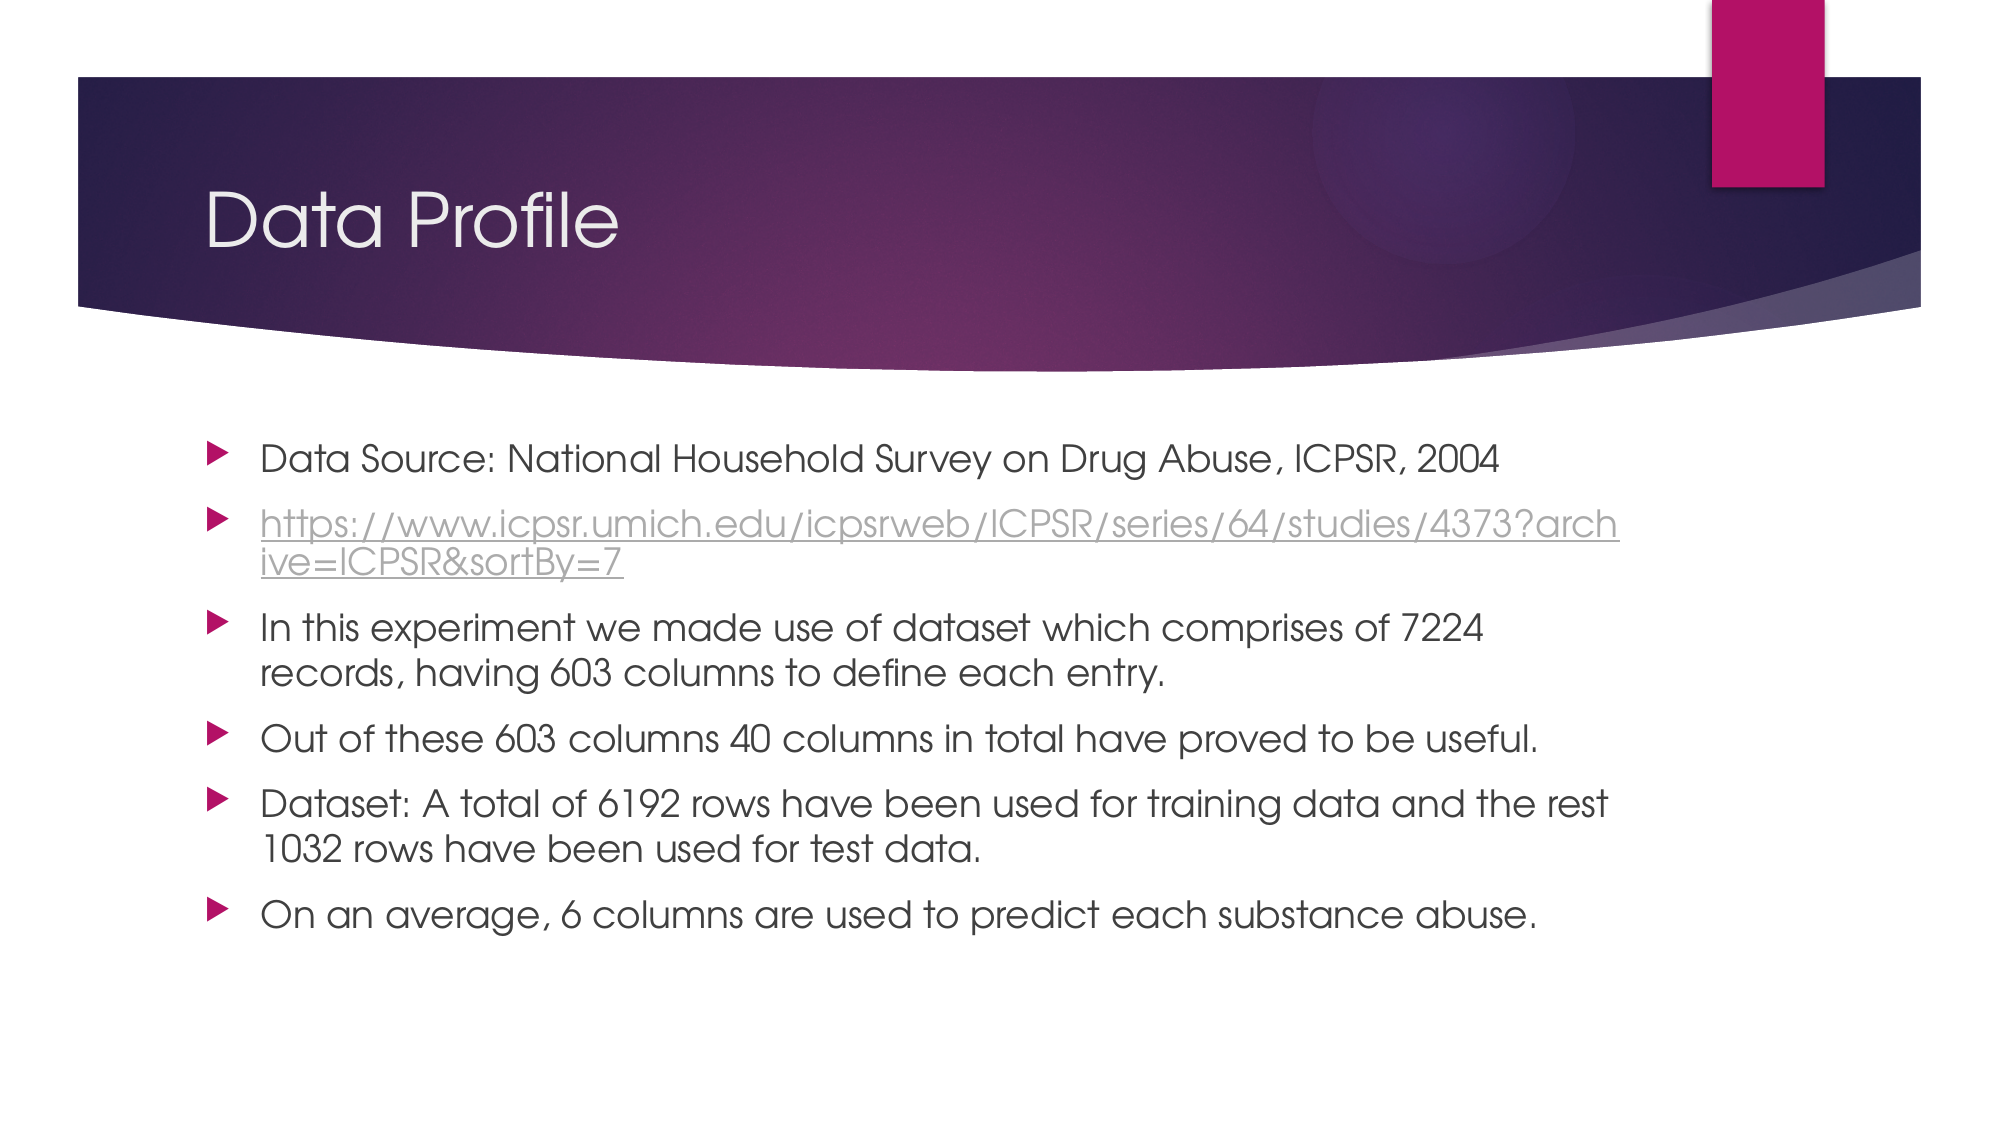

# Data Profile
Data Source: National Household Survey on Drug Abuse, ICPSR, 2004
https://www.icpsr.umich.edu/icpsrweb/ICPSR/series/64/studies/4373?archive=ICPSR&sortBy=7
In this experiment we made use of dataset which comprises of 7224 records, having 603 columns to define each entry.
Out of these 603 columns 40 columns in total have proved to be useful.
Dataset: A total of 6192 rows have been used for training data and the rest 1032 rows have been used for test data.
On an average, 6 columns are used to predict each substance abuse.